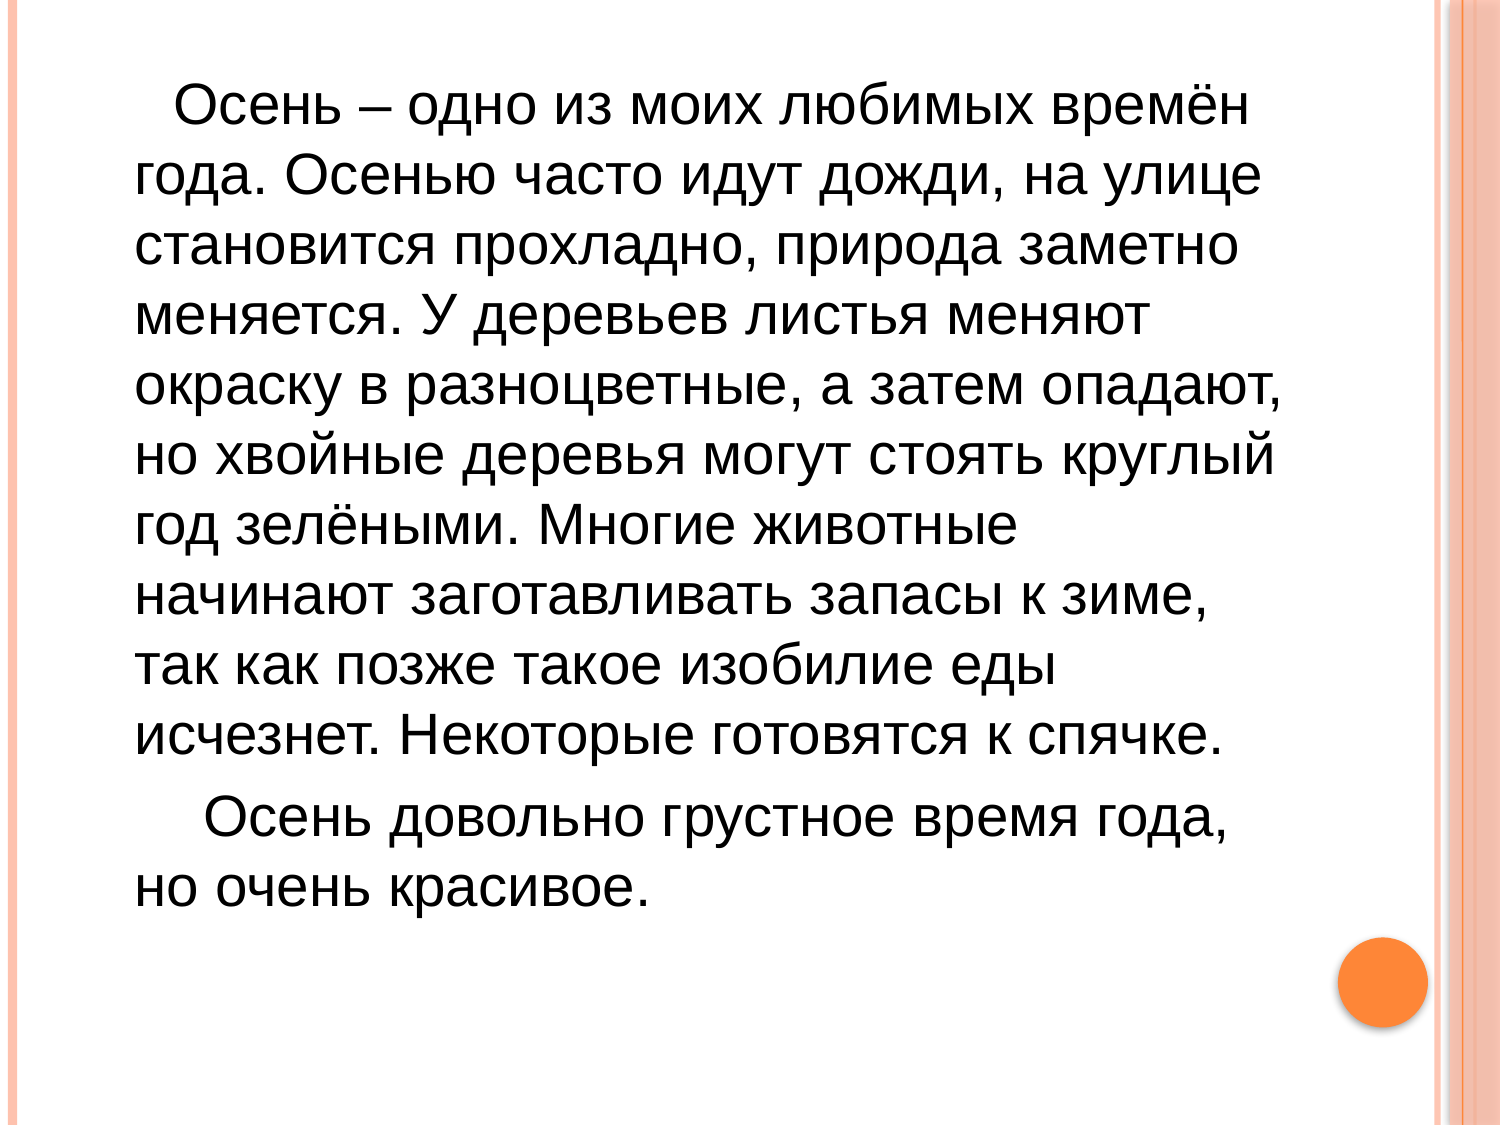

Осень – одно из моих любимых времён года. Осенью часто идут дожди, на улице становится прохладно, природа заметно меняется. У деревьев листья меняют окраску в разноцветные, а затем опадают, но хвойные деревья могут стоять круглый год зелёными. Многие животные начинают заготавливать запасы к зиме, так как позже такое изобилие еды исчезнет. Некоторые готовятся к спячке.
       Осень довольно грустное время года, но очень красивое.